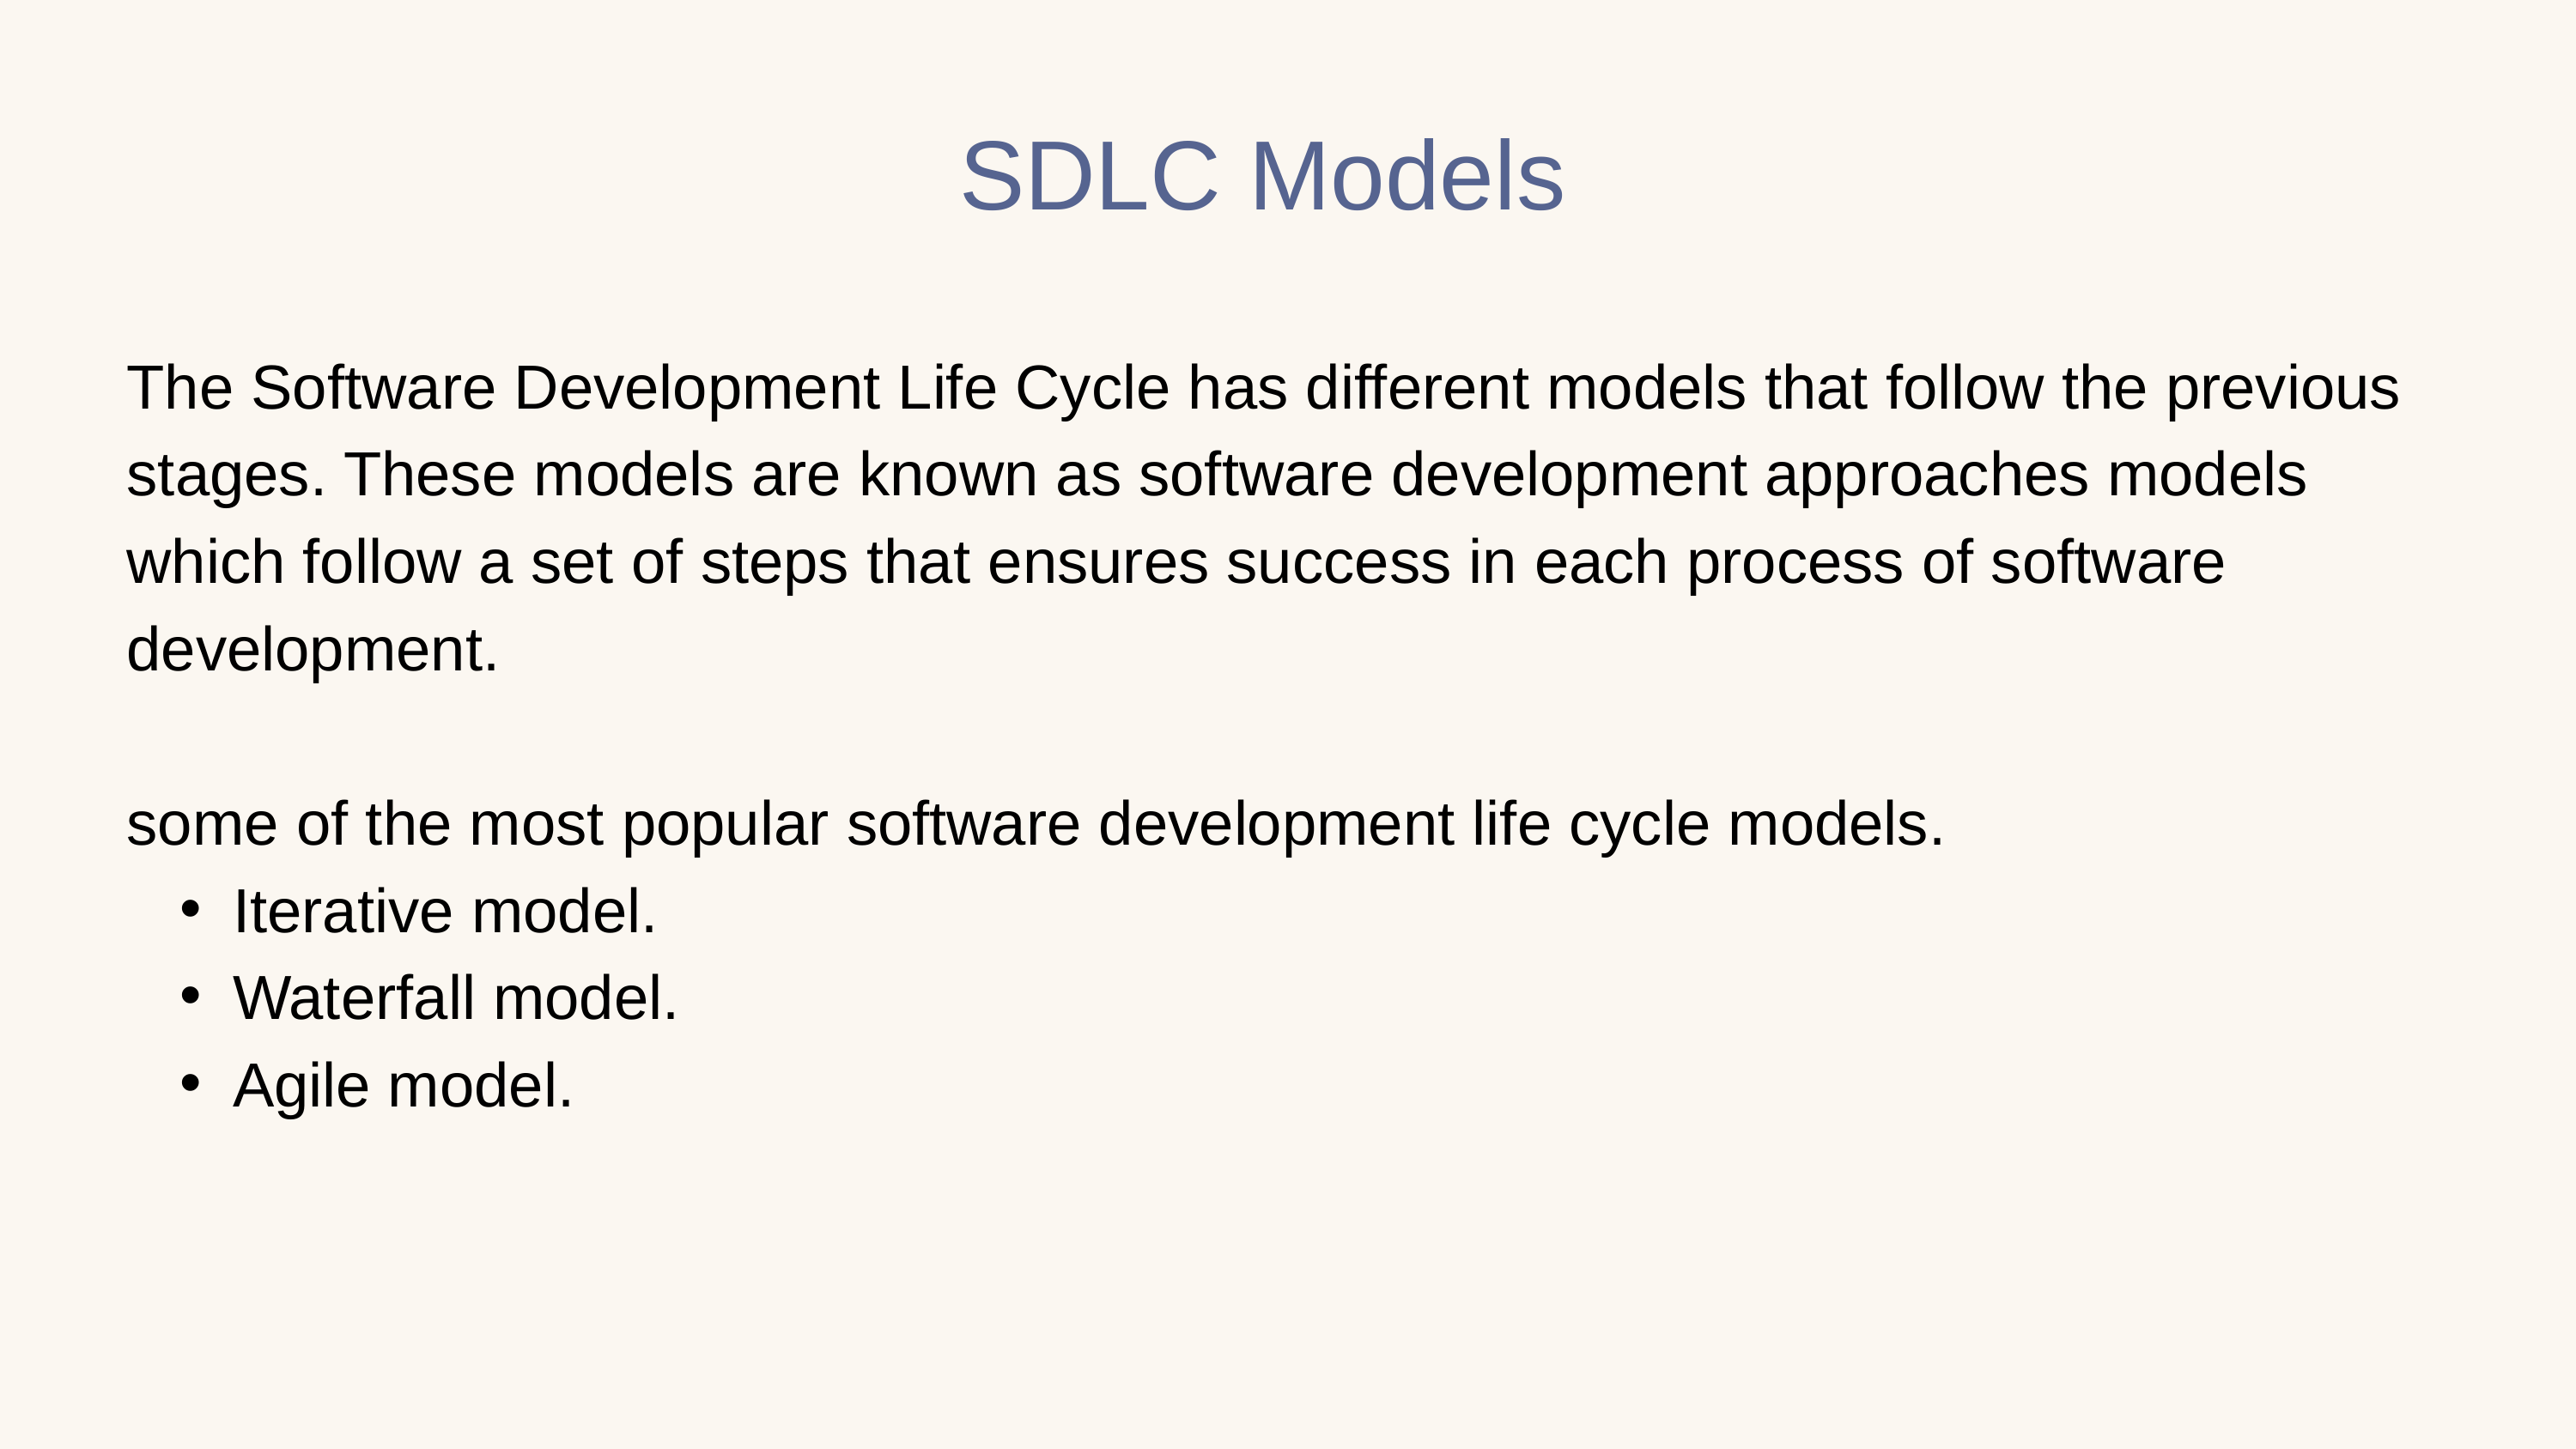

SDLC Models
The Software Development Life Cycle has different models that follow the previous stages. These models are known as software development approaches models which follow a set of steps that ensures success in each process of software development.

some of the most popular software development life cycle models.
Iterative model.
Waterfall model.
Agile model.